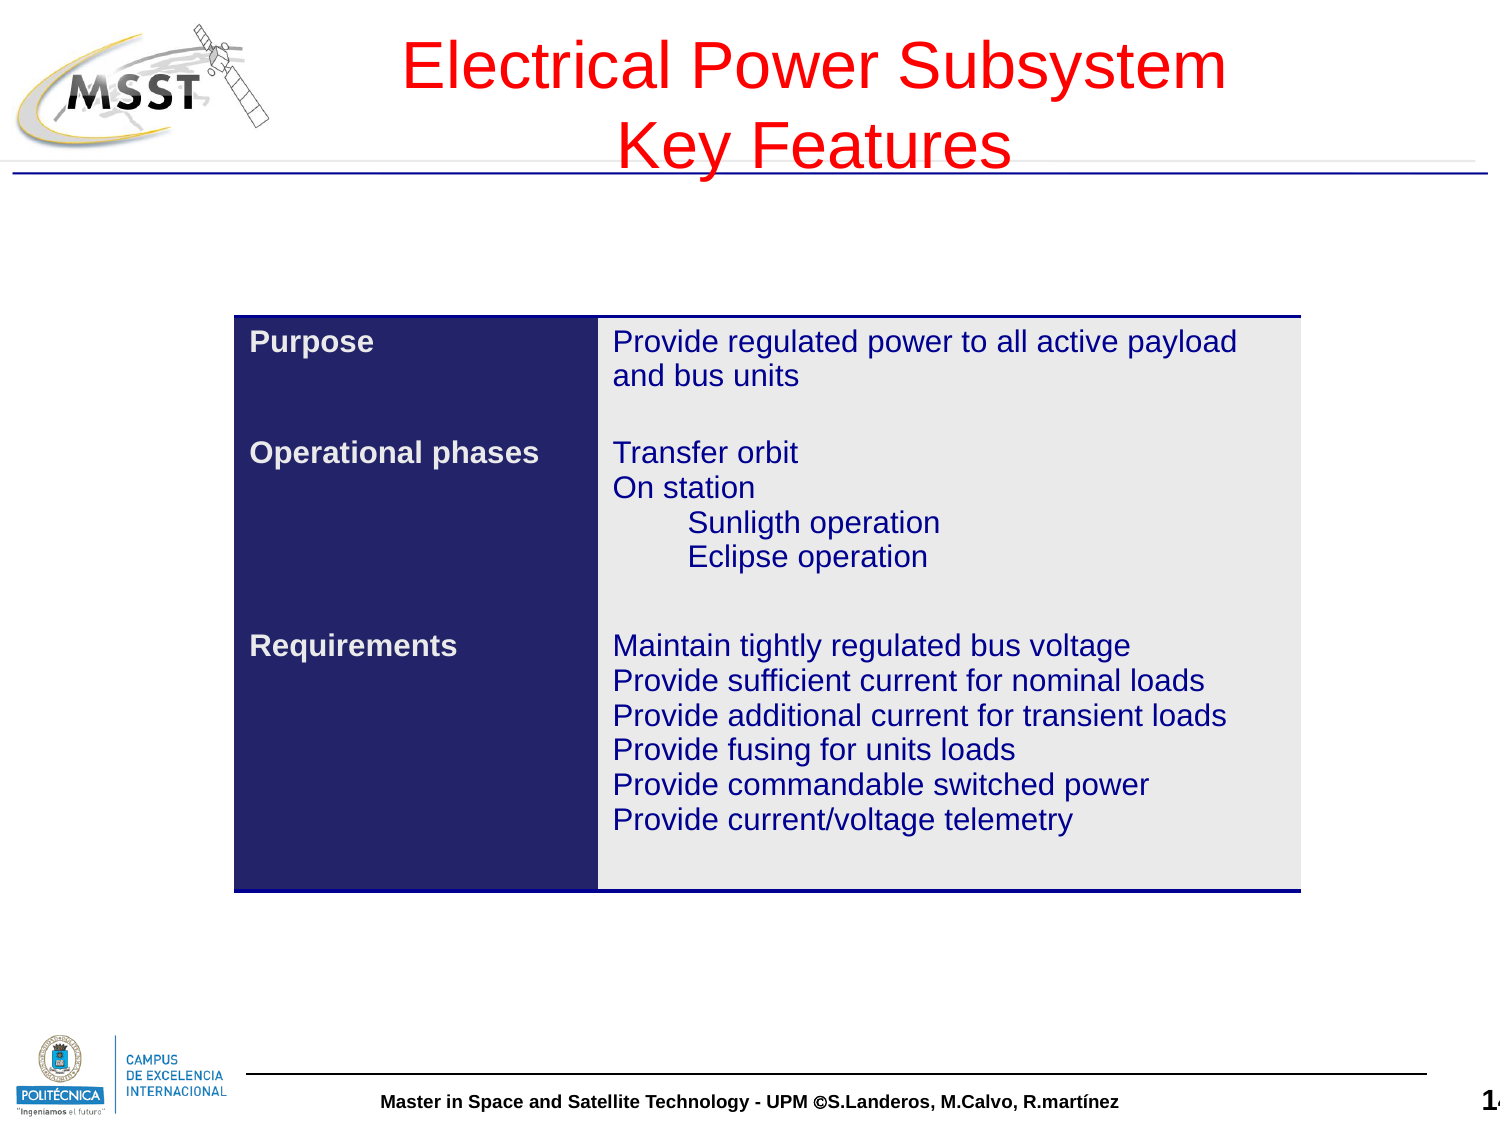

Electrical Power Subsystem
Key Features
| Purpose | Provide regulated power to all active payload and bus units |
| --- | --- |
| Operational phases | Transfer orbit On station Sunligth operation Eclipse operation |
| Requirements | Maintain tightly regulated bus voltage Provide sufficient current for nominal loads Provide additional current for transient loads Provide fusing for units loads Provide commandable switched power Provide current/voltage telemetry |